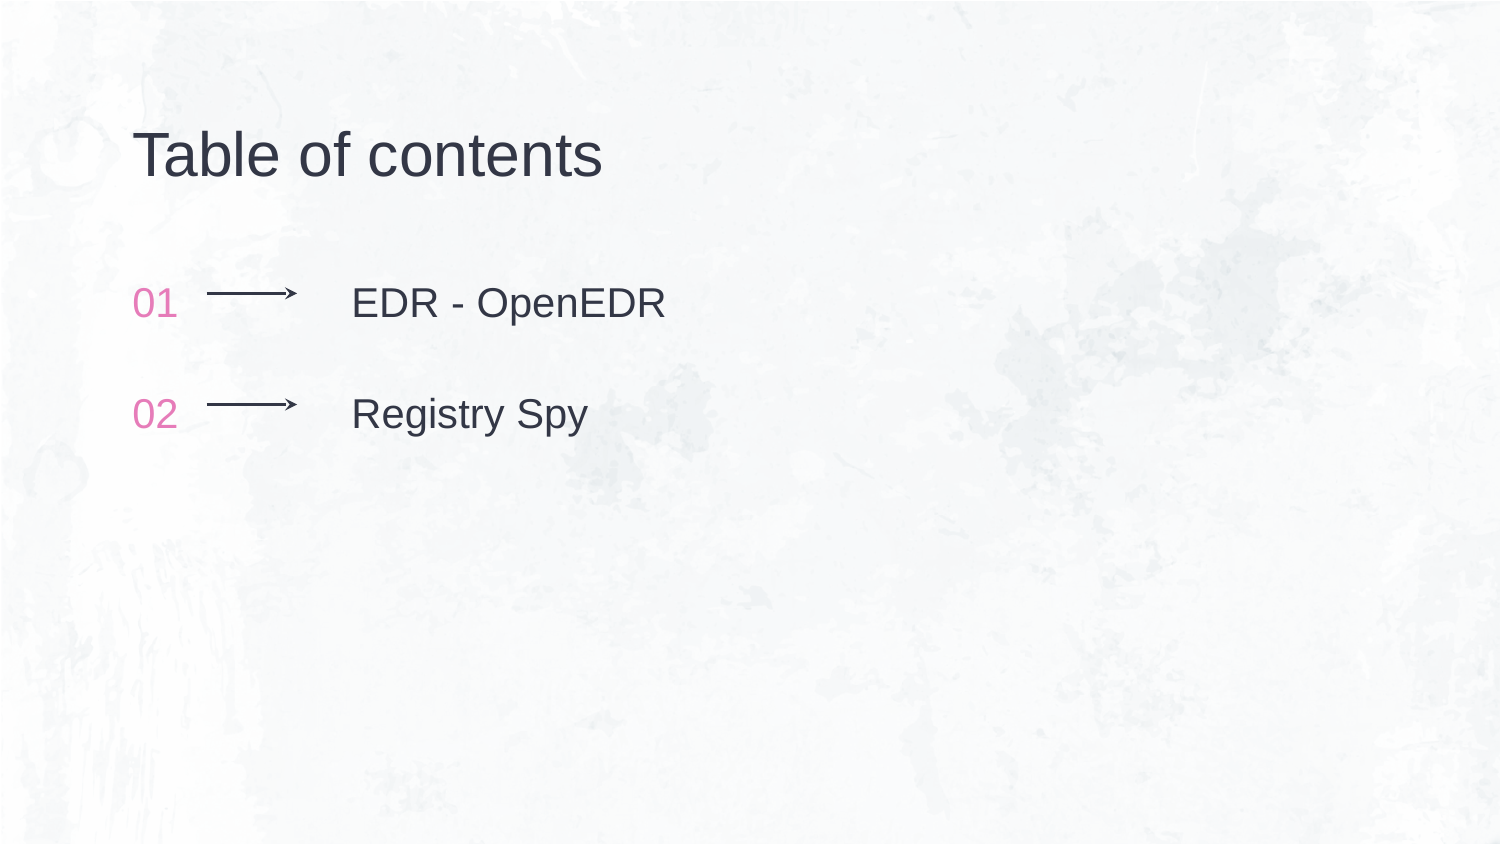

Table of contents
# 01
EDR - OpenEDR
02
Registry Spy